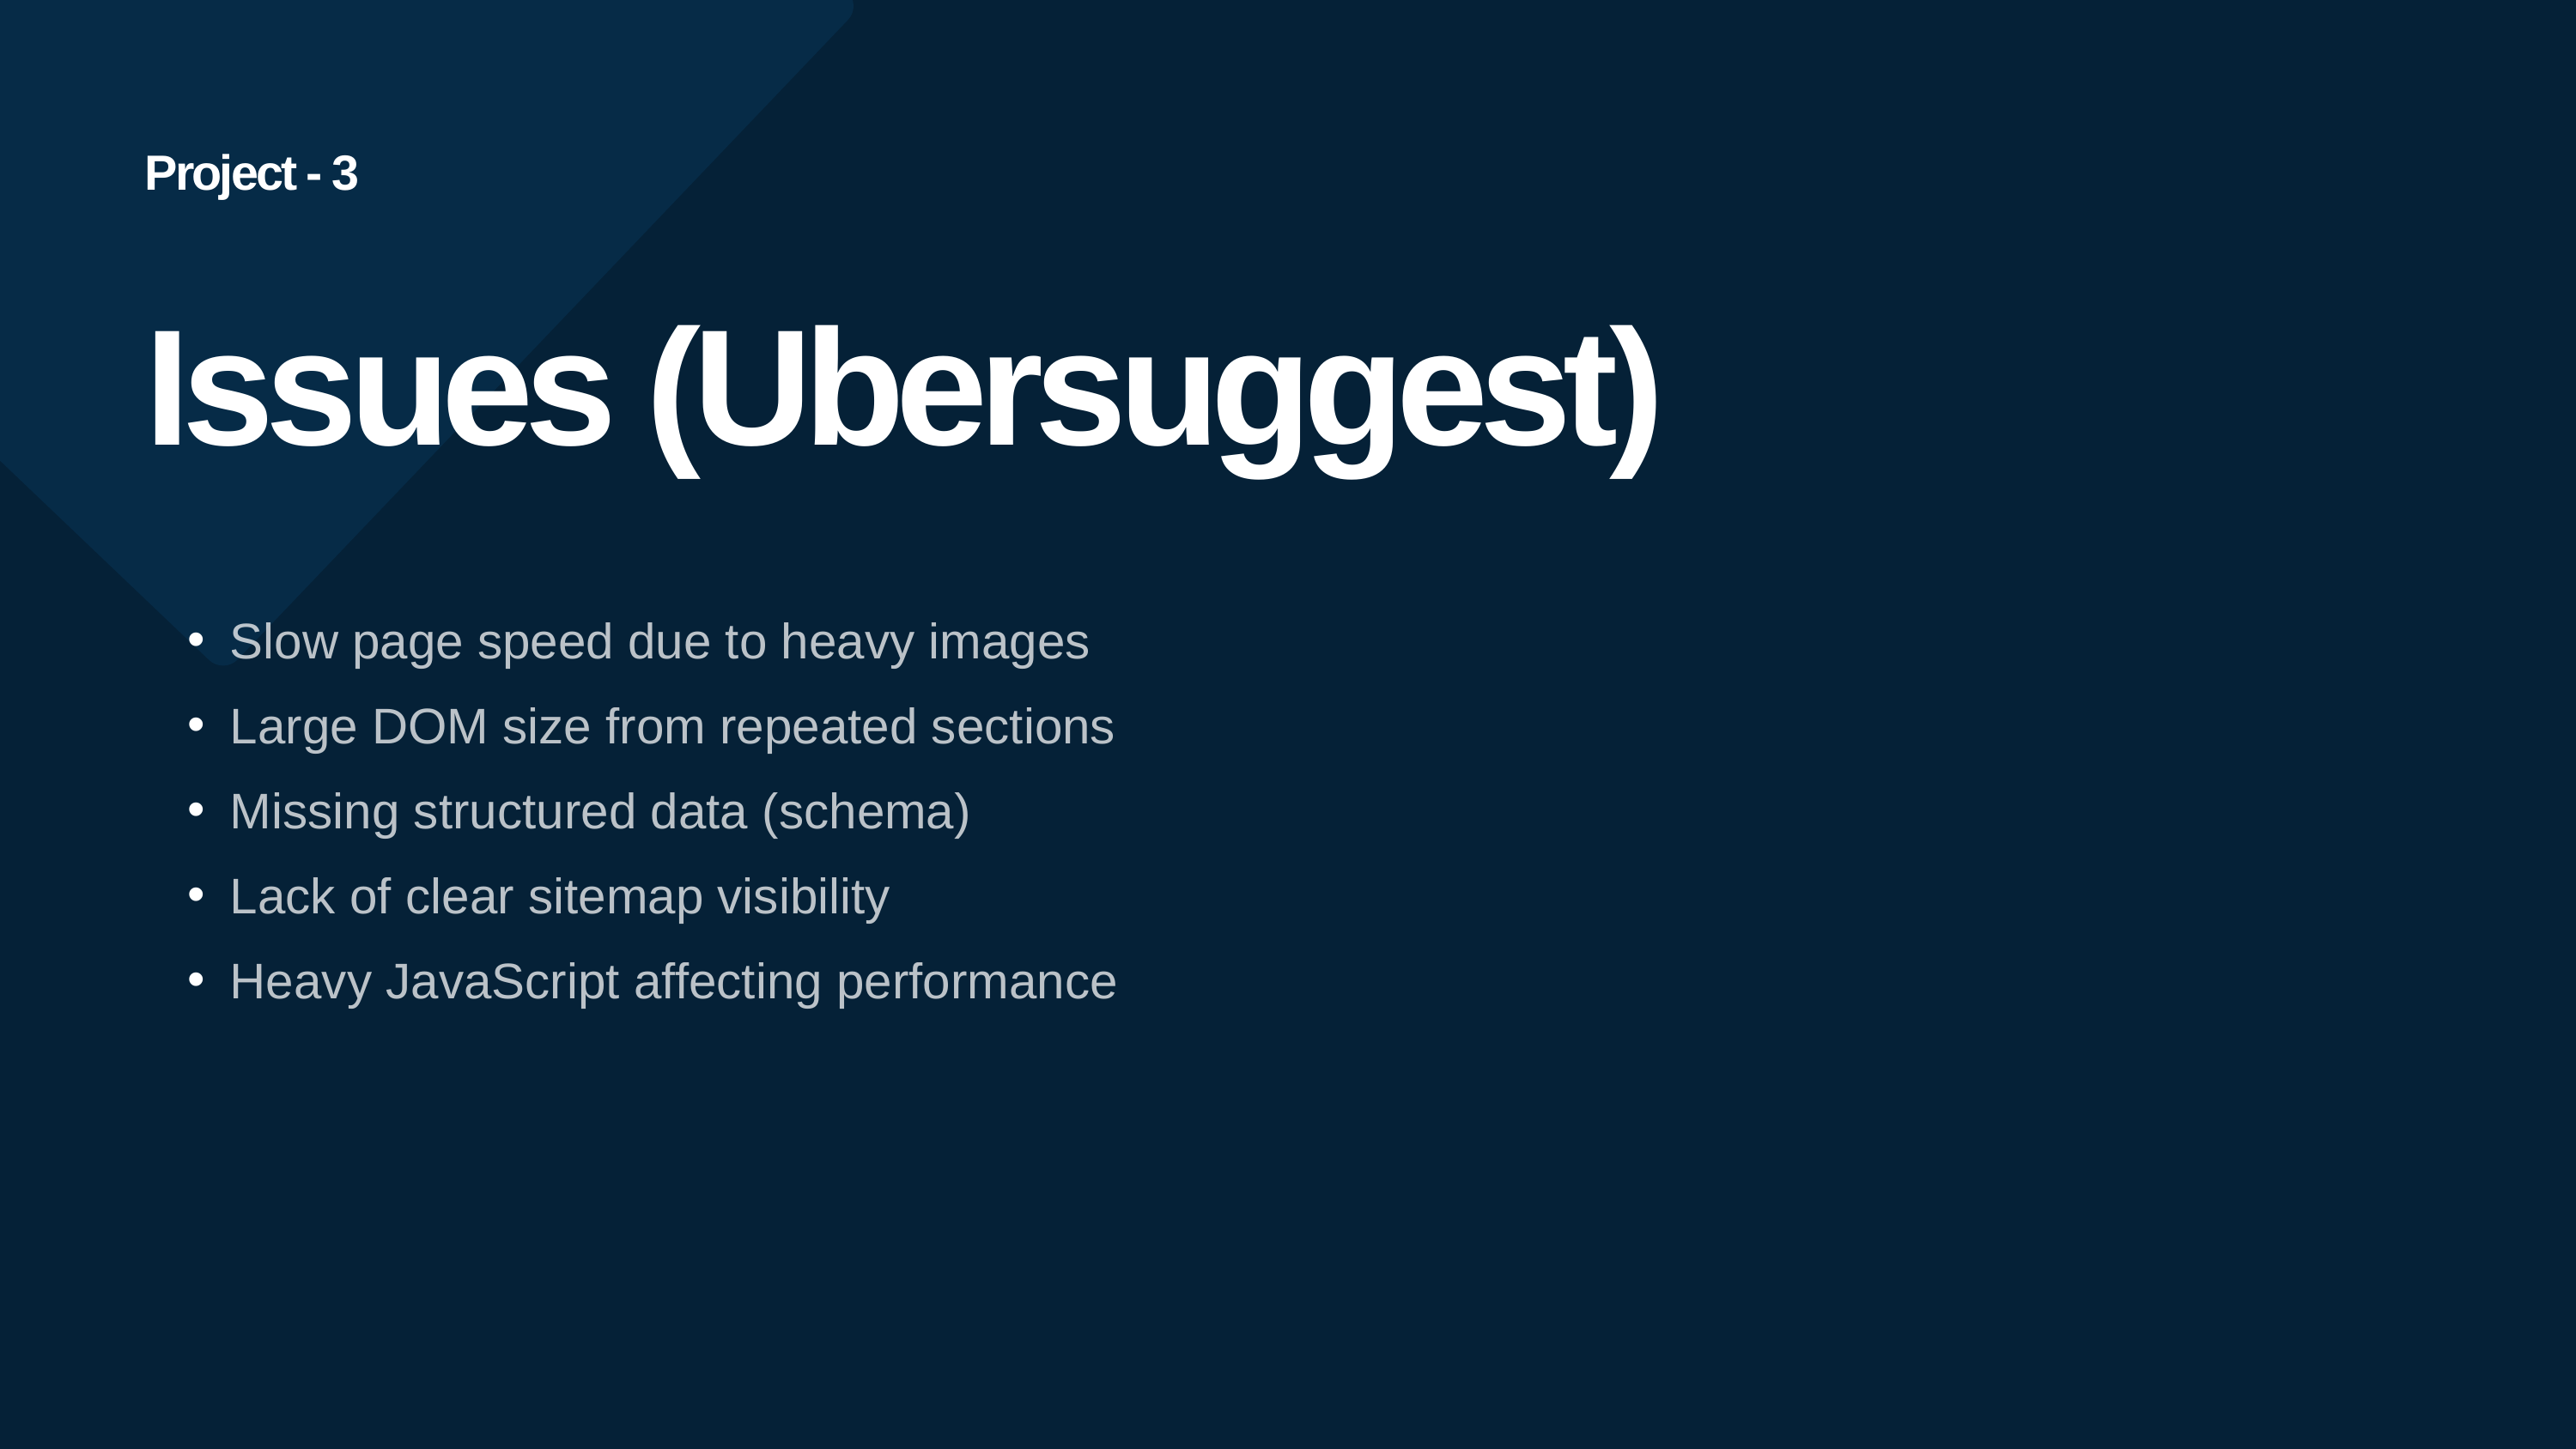

Project - 3
Issues (Ubersuggest)
Slow page speed due to heavy images
Large DOM size from repeated sections
Missing structured data (schema)
Lack of clear sitemap visibility
Heavy JavaScript affecting performance